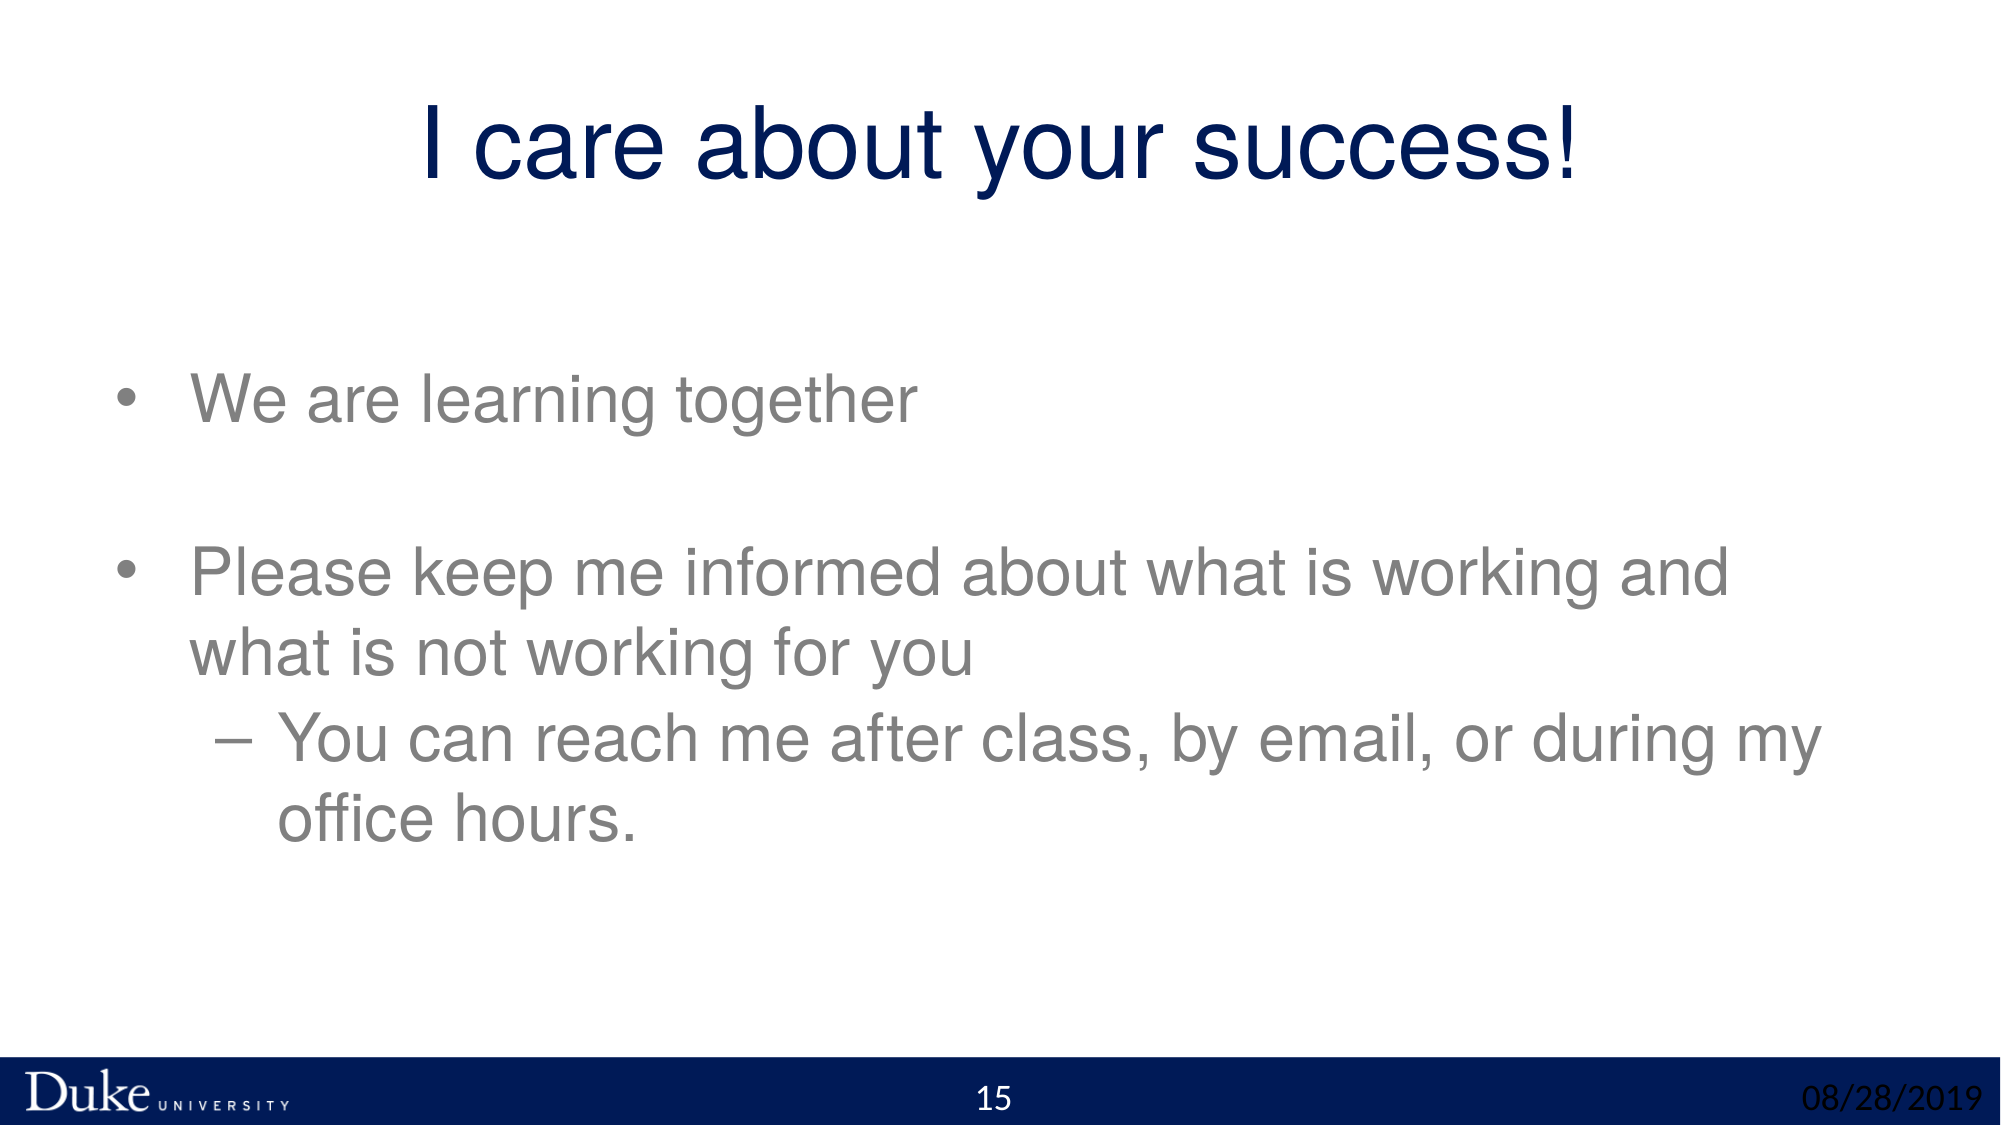

# I care about your success!

We are learning together

Please keep me informed about what is working and what is not working for you
You can reach me after class, by email, or during my office hours.
15
08/28/2019